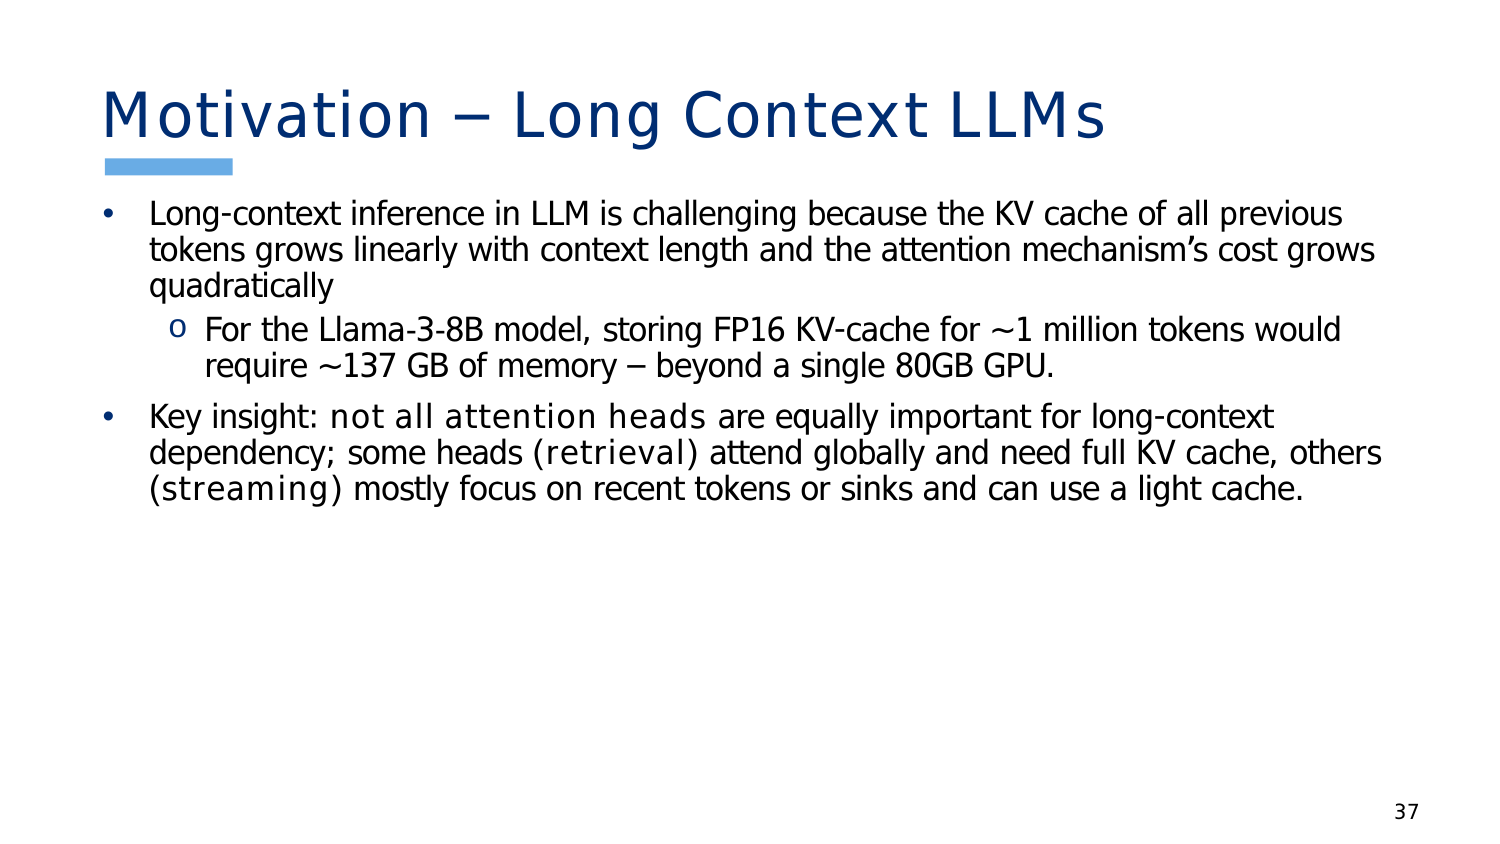

# Motivation – Long Context LLMs
Long-context inference in LLM is challenging because the KV cache of all previous tokens grows linearly with context length and the attention mechanism’s cost grows quadratically
For the Llama‑3‑8B model, storing FP16 KV-cache for ~1 million tokens would require ~137 GB of memory – beyond a single 80GB GPU.
Key insight: not all attention heads are equally important for long-context dependency; some heads (retrieval) attend globally and need full KV cache, others (streaming) mostly focus on recent tokens or sinks and can use a light cache.